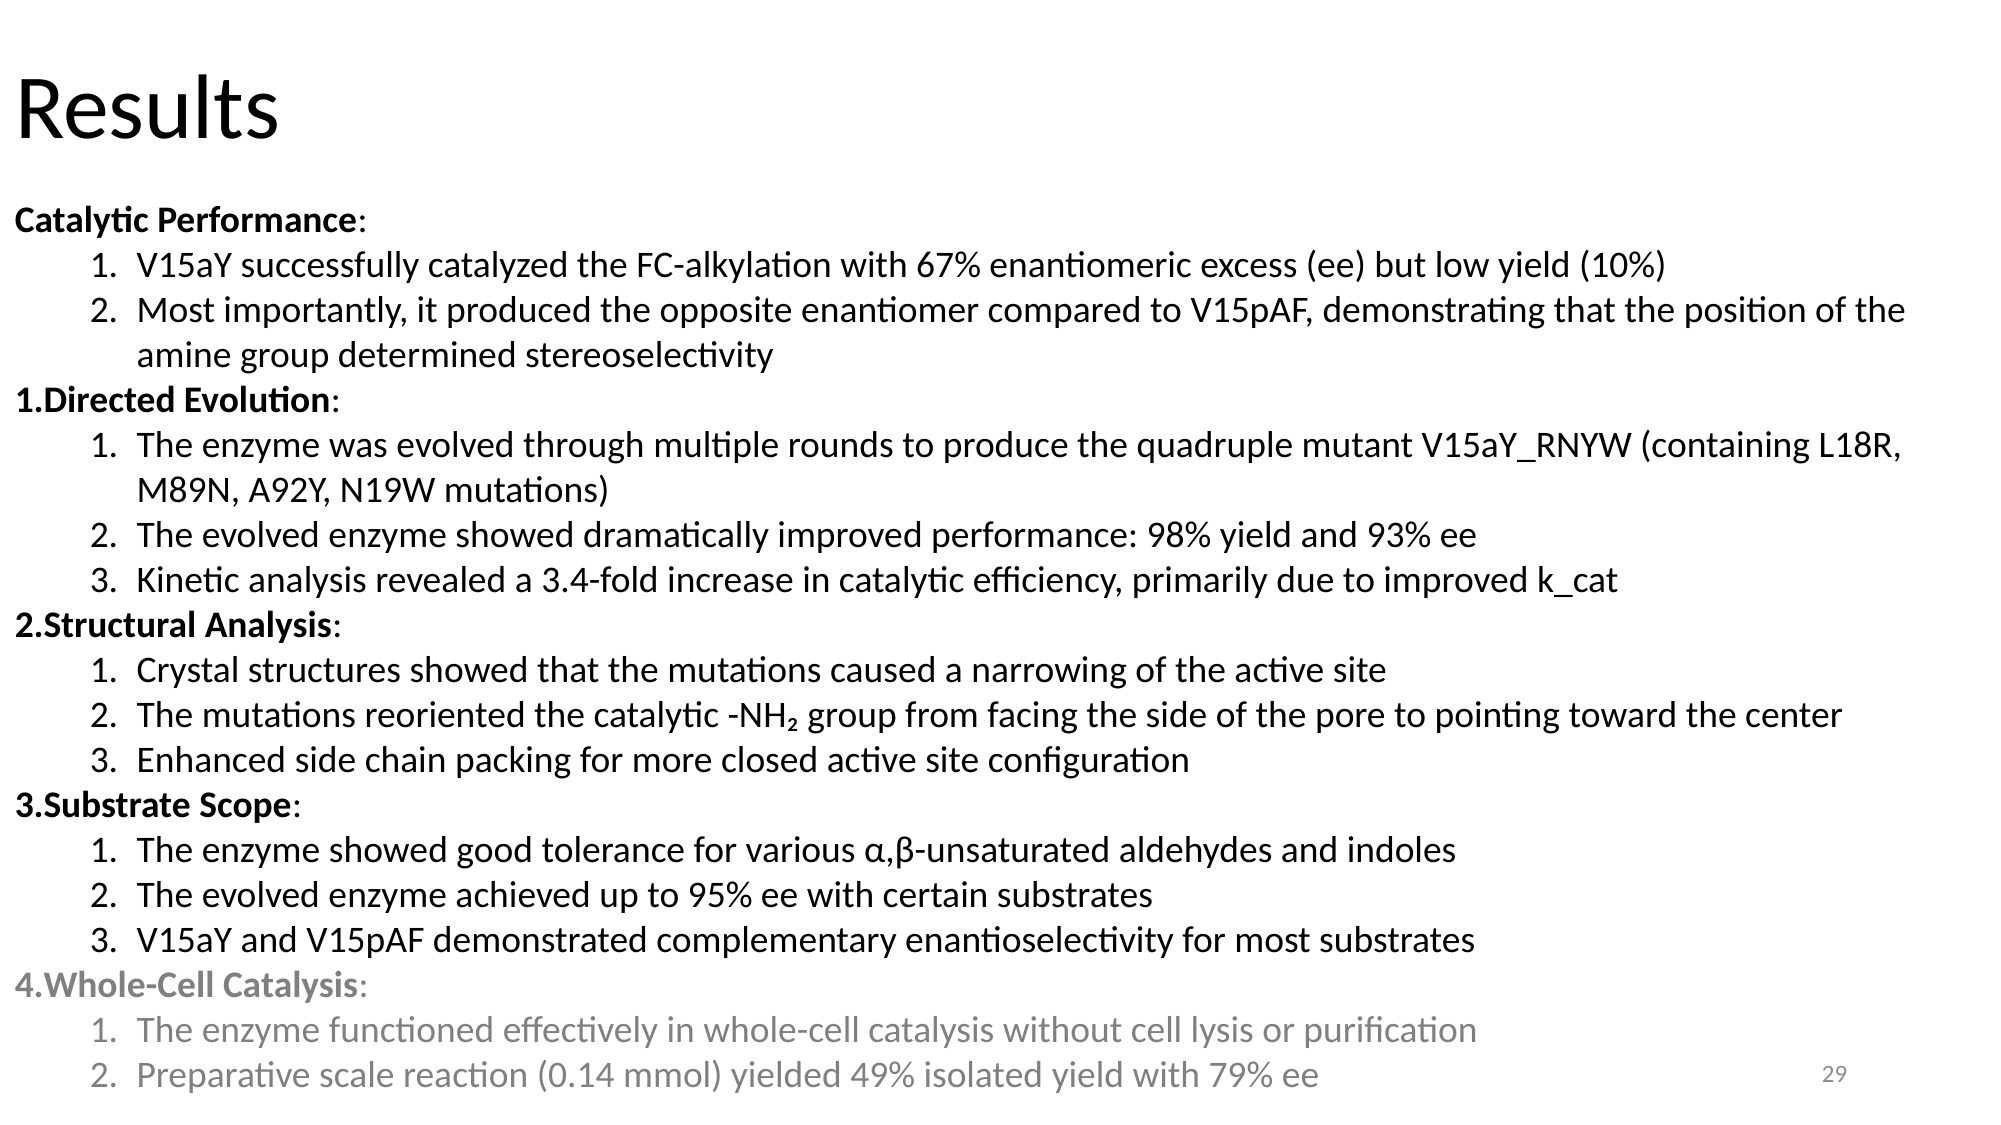

# Results
Catalytic Performance:
V15aY successfully catalyzed the FC-alkylation with 67% enantiomeric excess (ee) but low yield (10%)
Most importantly, it produced the opposite enantiomer compared to V15pAF, demonstrating that the position of the amine group determined stereoselectivity
Directed Evolution:
The enzyme was evolved through multiple rounds to produce the quadruple mutant V15aY_RNYW (containing L18R, M89N, A92Y, N19W mutations)
The evolved enzyme showed dramatically improved performance: 98% yield and 93% ee
Kinetic analysis revealed a 3.4-fold increase in catalytic efficiency, primarily due to improved k_cat
Structural Analysis:
Crystal structures showed that the mutations caused a narrowing of the active site
The mutations reoriented the catalytic -NH₂ group from facing the side of the pore to pointing toward the center
Enhanced side chain packing for more closed active site configuration
Substrate Scope:
The enzyme showed good tolerance for various α,β-unsaturated aldehydes and indoles
The evolved enzyme achieved up to 95% ee with certain substrates
V15aY and V15pAF demonstrated complementary enantioselectivity for most substrates
Whole-Cell Catalysis:
The enzyme functioned effectively in whole-cell catalysis without cell lysis or purification
Preparative scale reaction (0.14 mmol) yielded 49% isolated yield with 79% ee
29